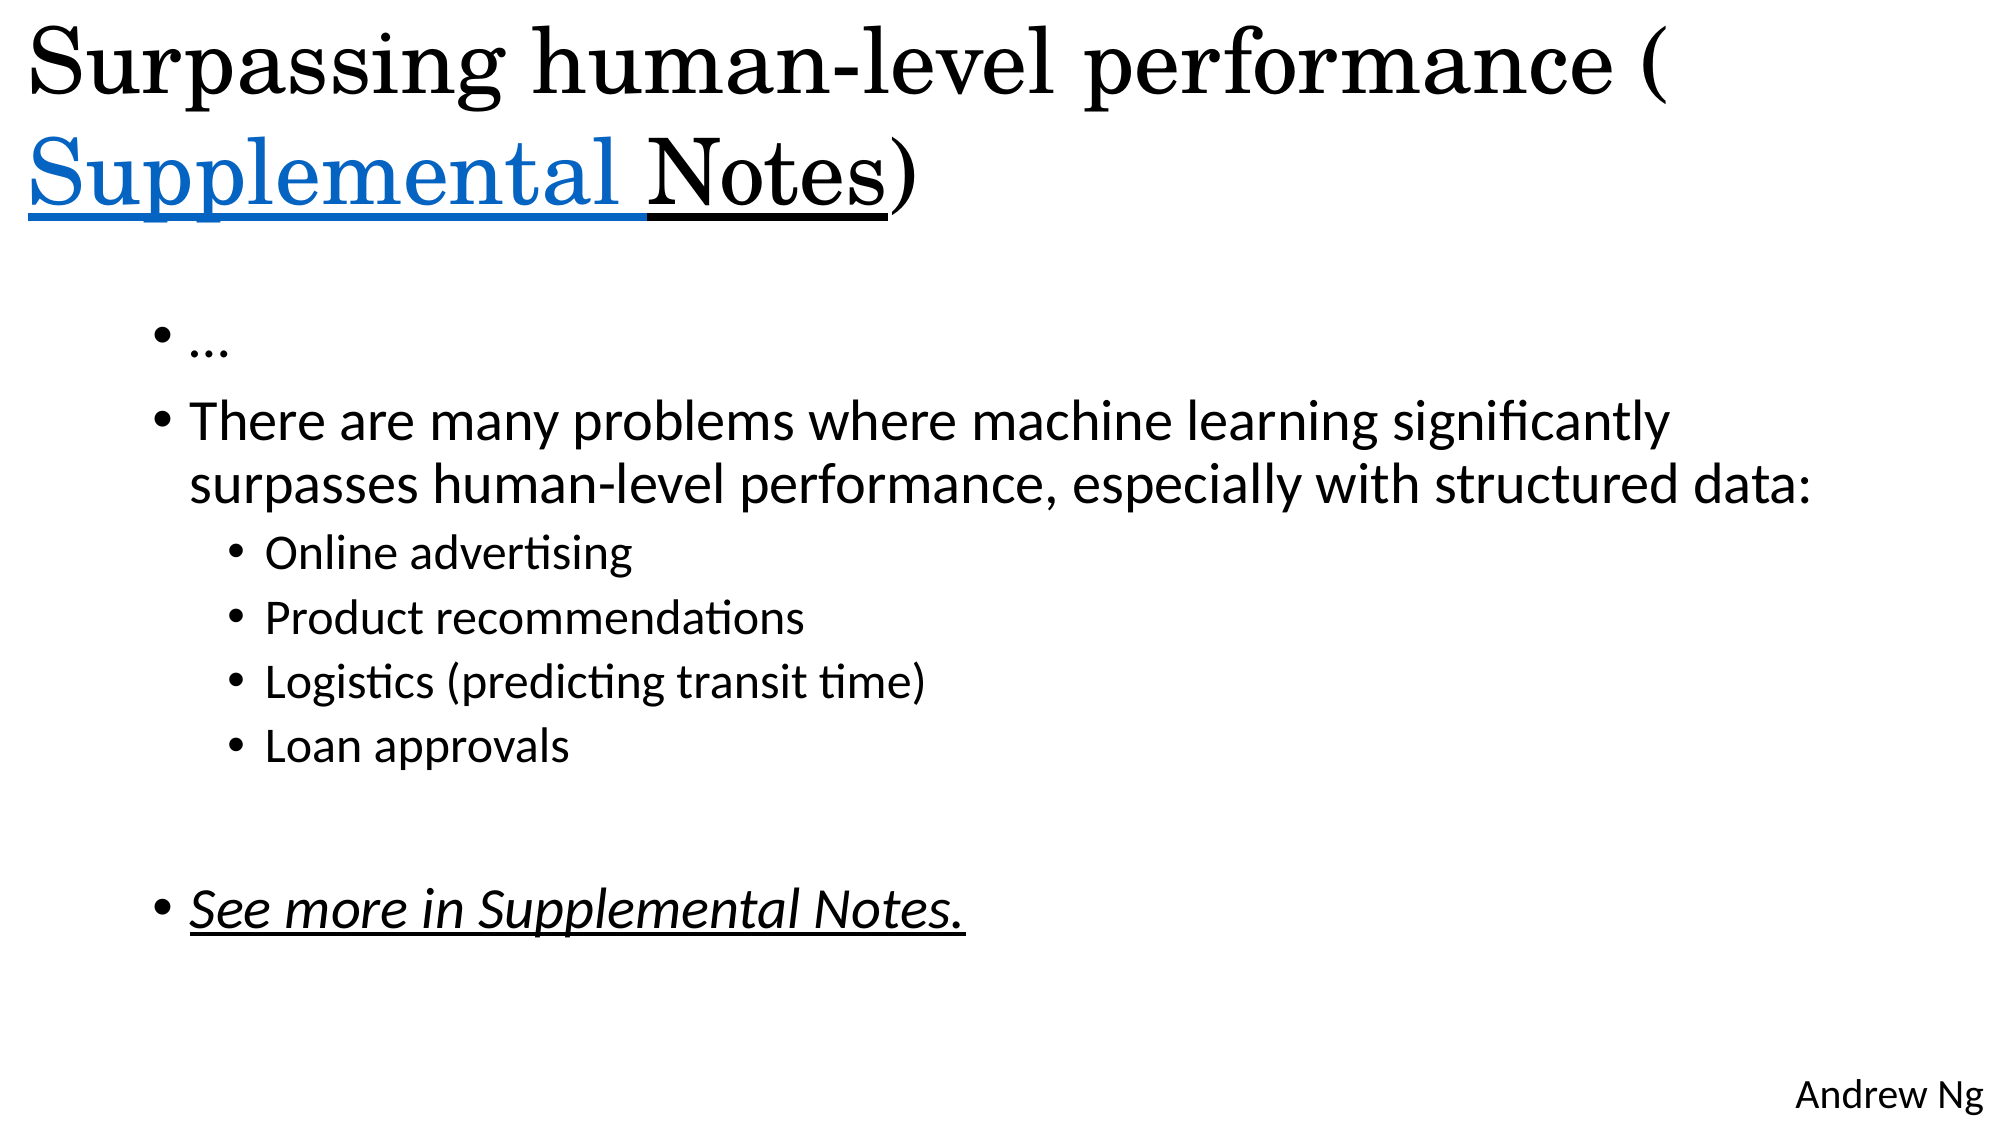

# Surpassing human-level performance (Supplemental Notes)
…
There are many problems where machine learning significantly surpasses human-level performance, especially with structured data:
Online advertising
Product recommendations
Logistics (predicting transit time)
Loan approvals

See more in Supplemental Notes.